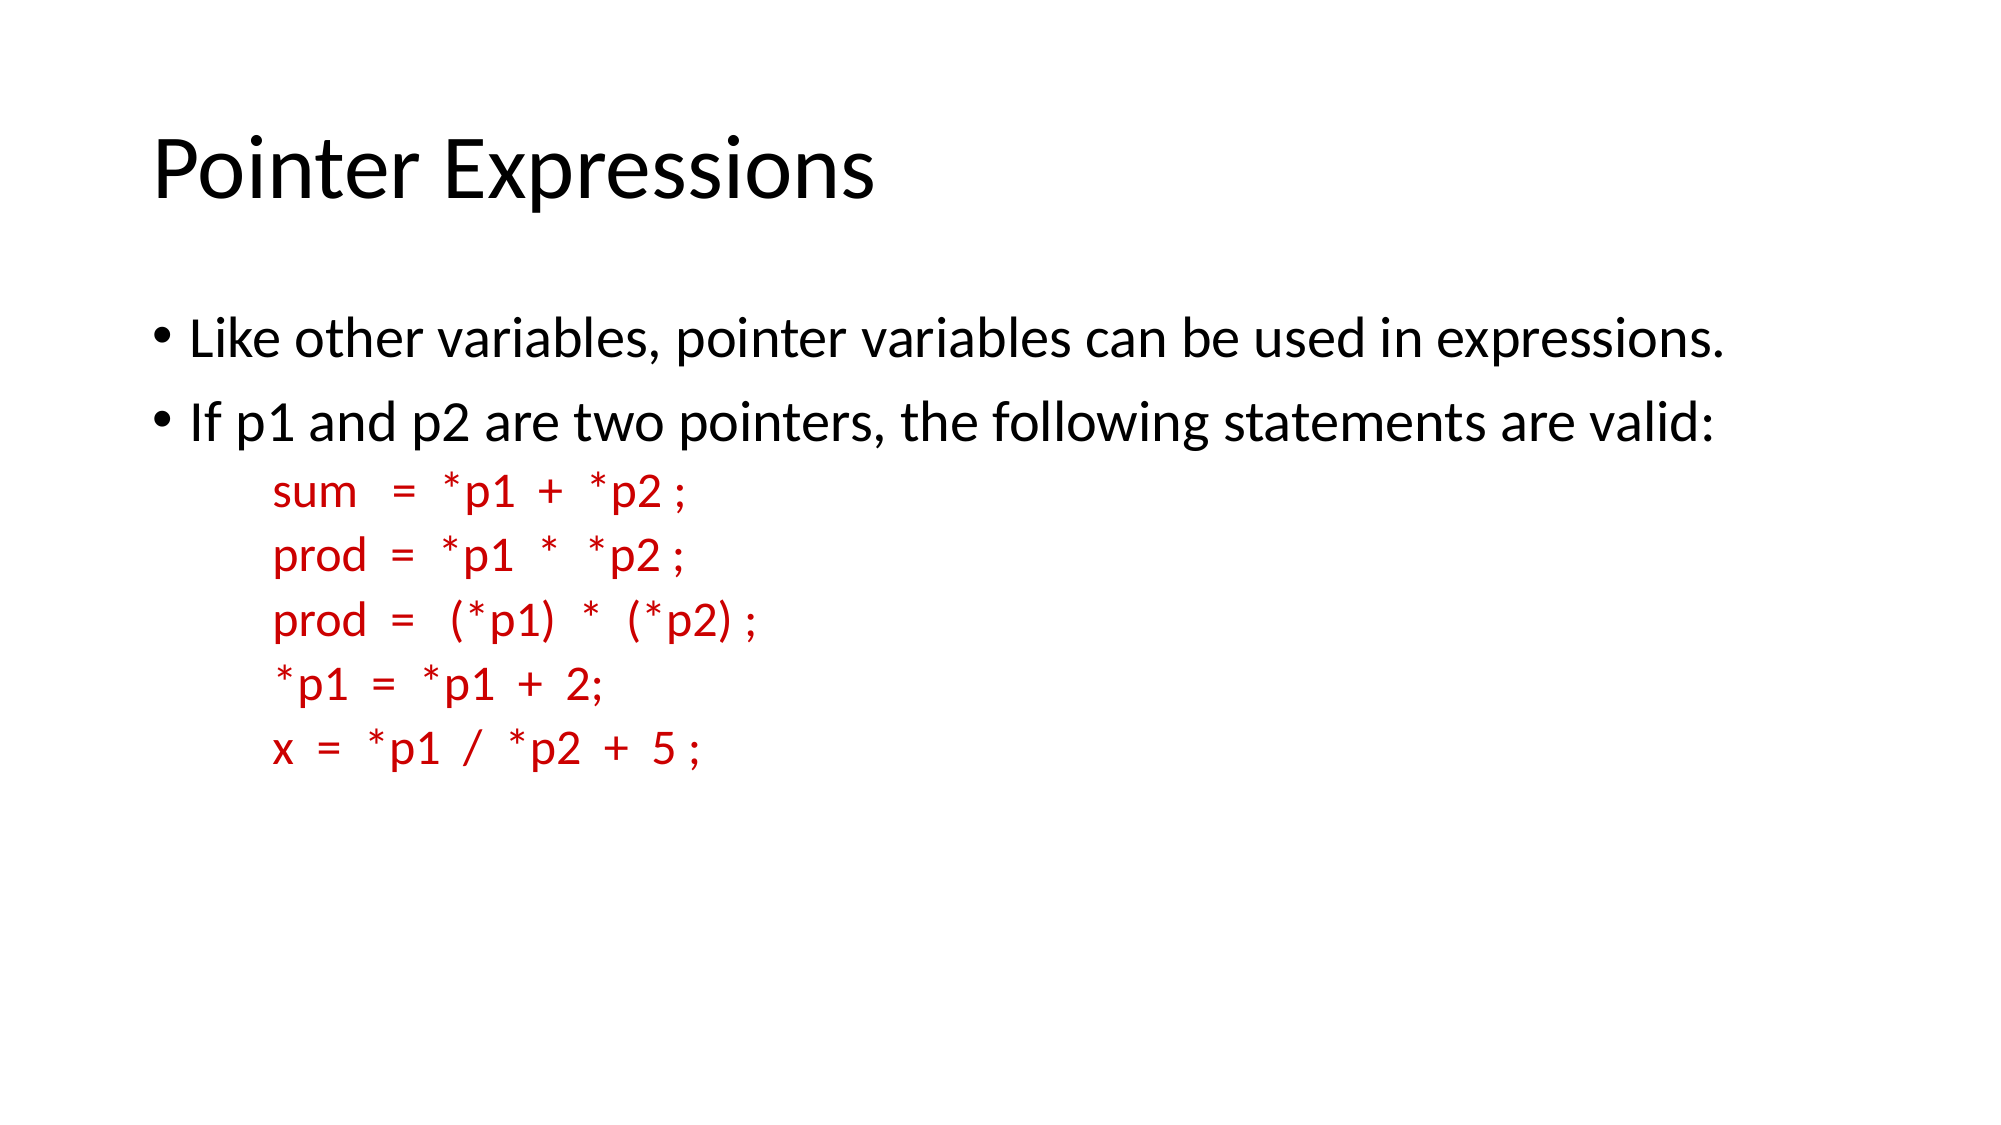

# Pointer Expressions
Like other variables, pointer variables can be used in expressions.
If p1 and p2 are two pointers, the following statements are valid:
    sum   =  *p1  +  *p2 ;
    prod  =  *p1  *  *p2 ;
    prod  =   (*p1)  *  (*p2) ;
    *p1  =  *p1  +  2;
    x  =  *p1  /  *p2  +  5 ;